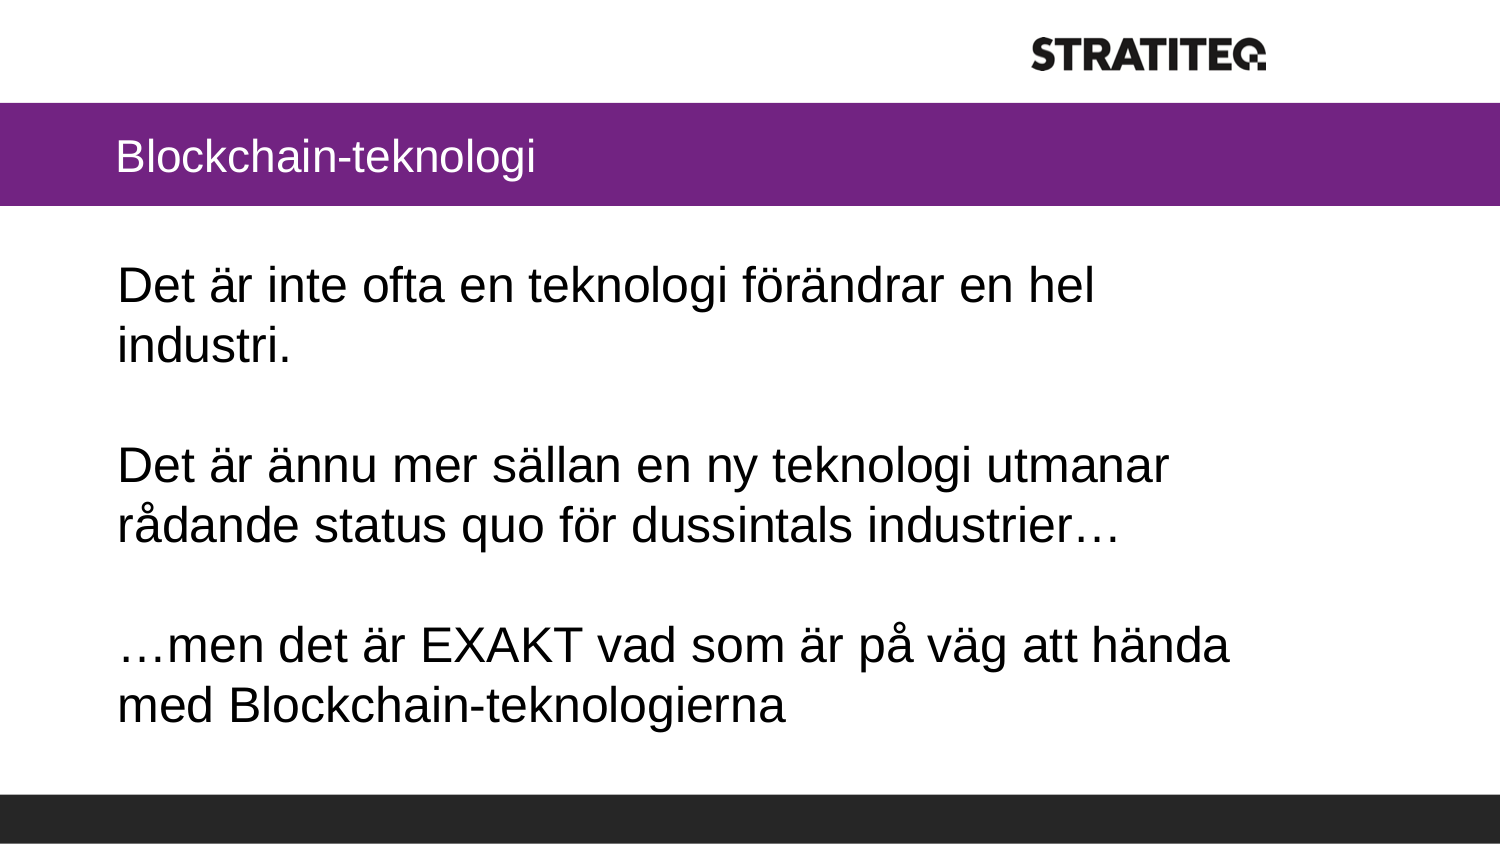

# Blockchain-teknologi
Det är inte ofta en teknologi förändrar en hel industri.

Det är ännu mer sällan en ny teknologi utmanar rådande status quo för dussintals industrier…

…men det är EXAKT vad som är på väg att hända med Blockchain-teknologierna